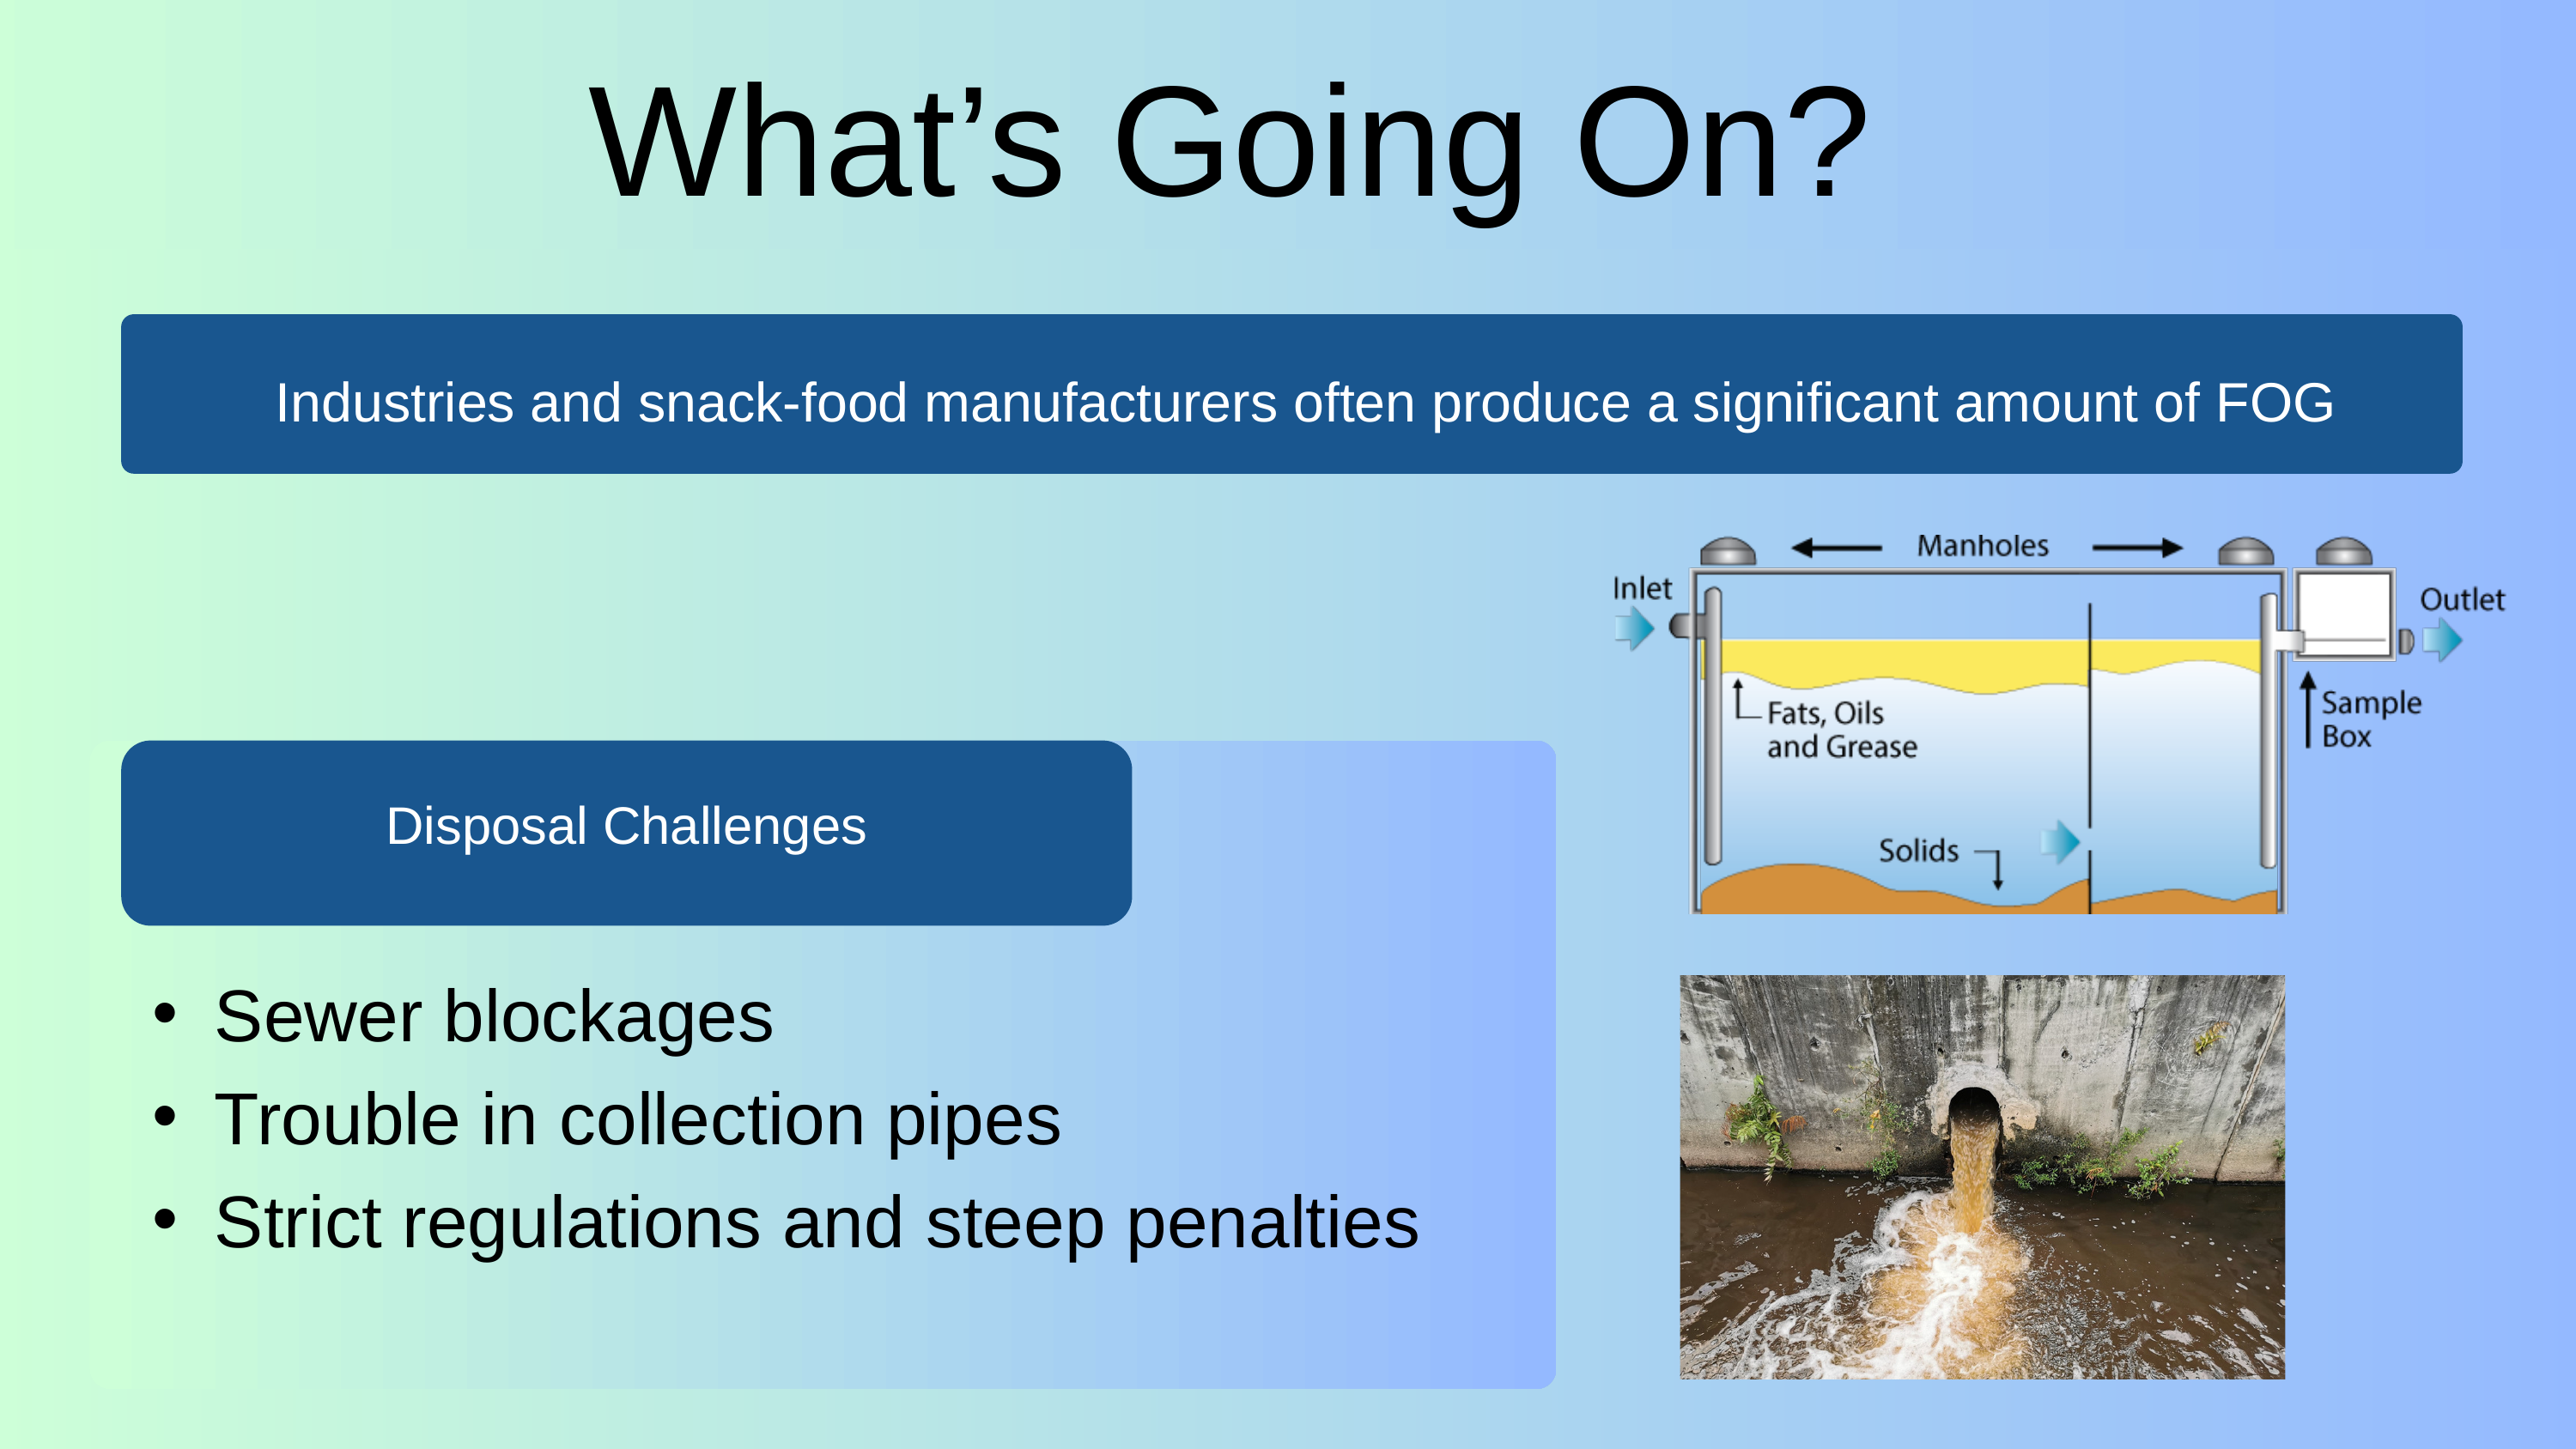

What’s Going On?

Industries and snack-food manufacturers often produce a significant amount of FOG

Disposal Challenges
Sewer blockages
Trouble in collection pipes
Strict regulations and steep penalties